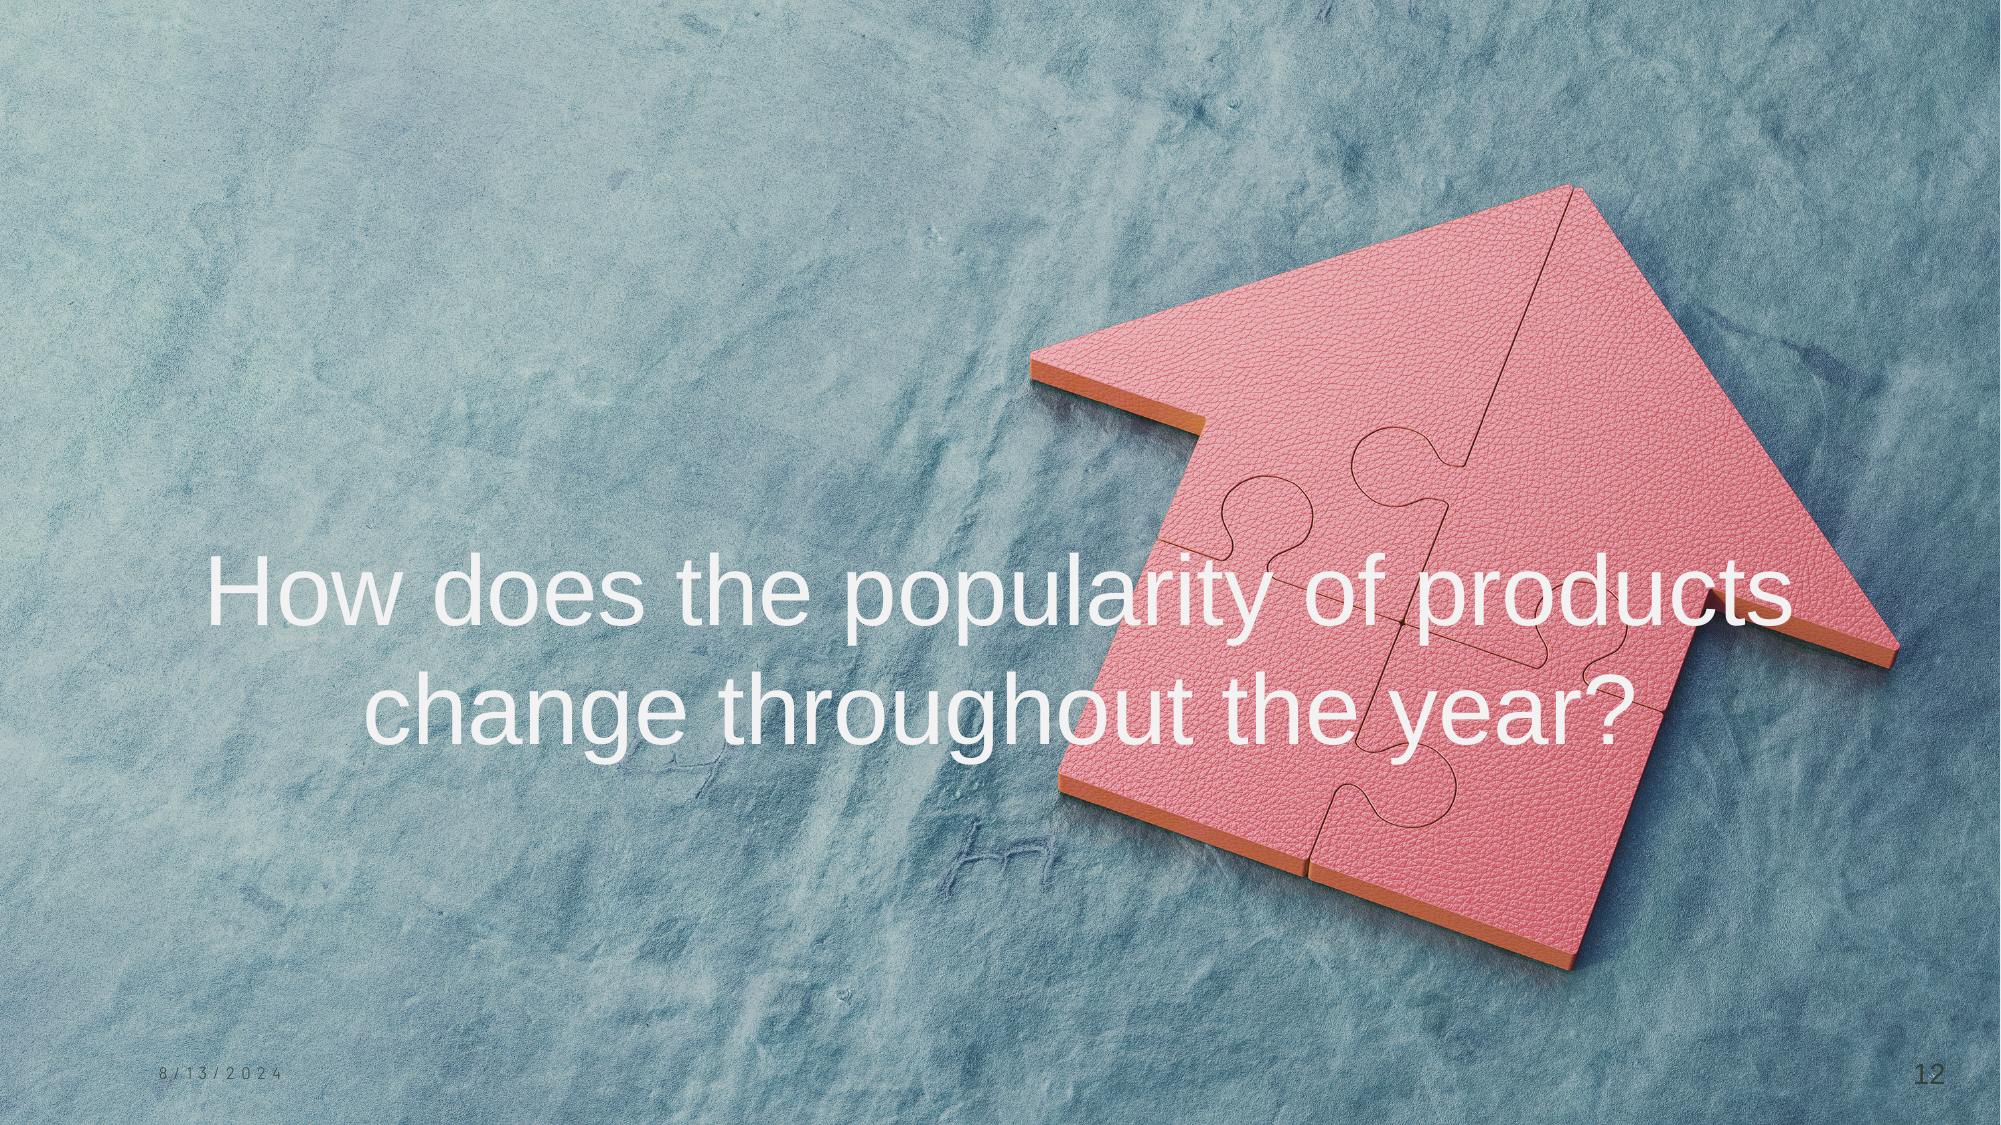

How does the popularity of products change throughout the year?

8/13/2024

12